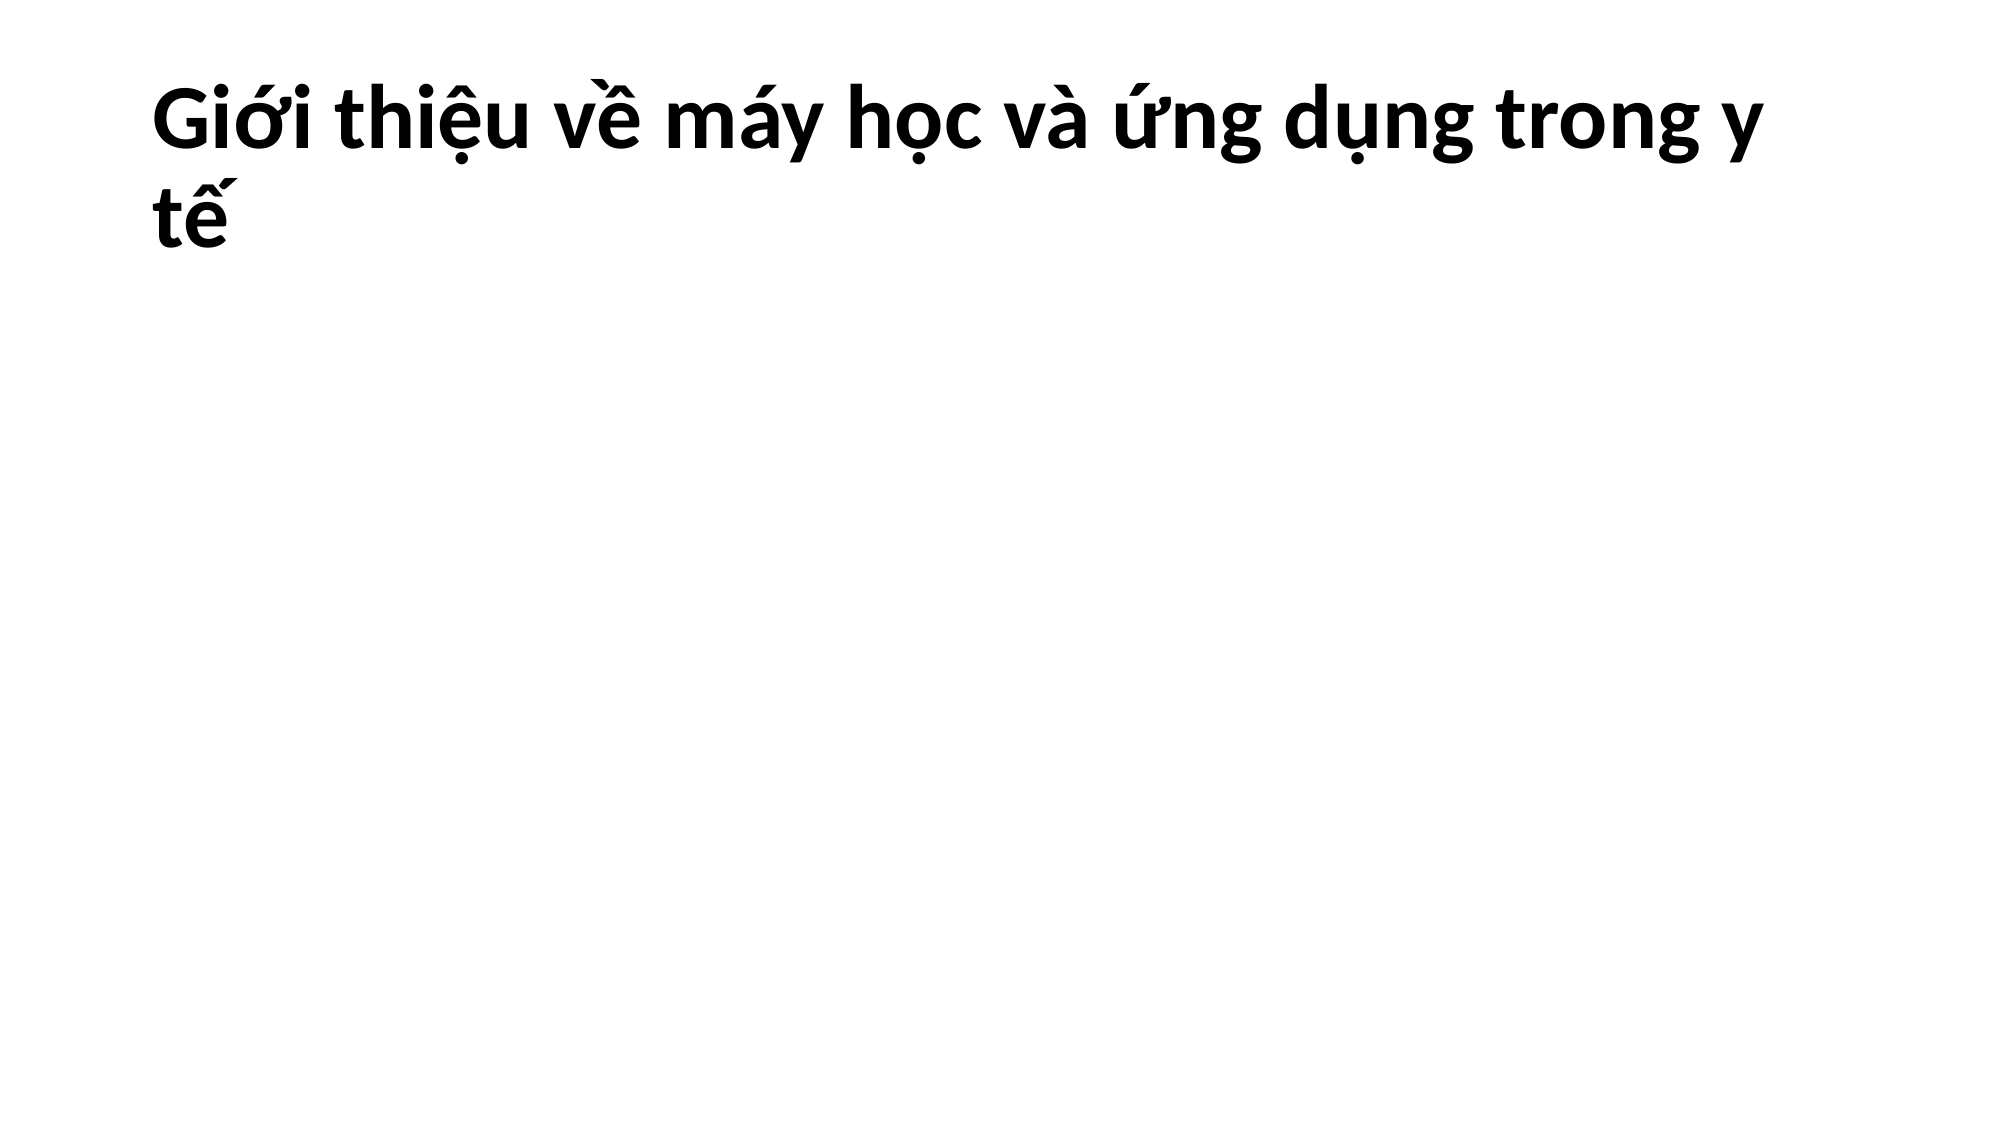

# Giới thiệu về máy học và ứng dụng trong y tế